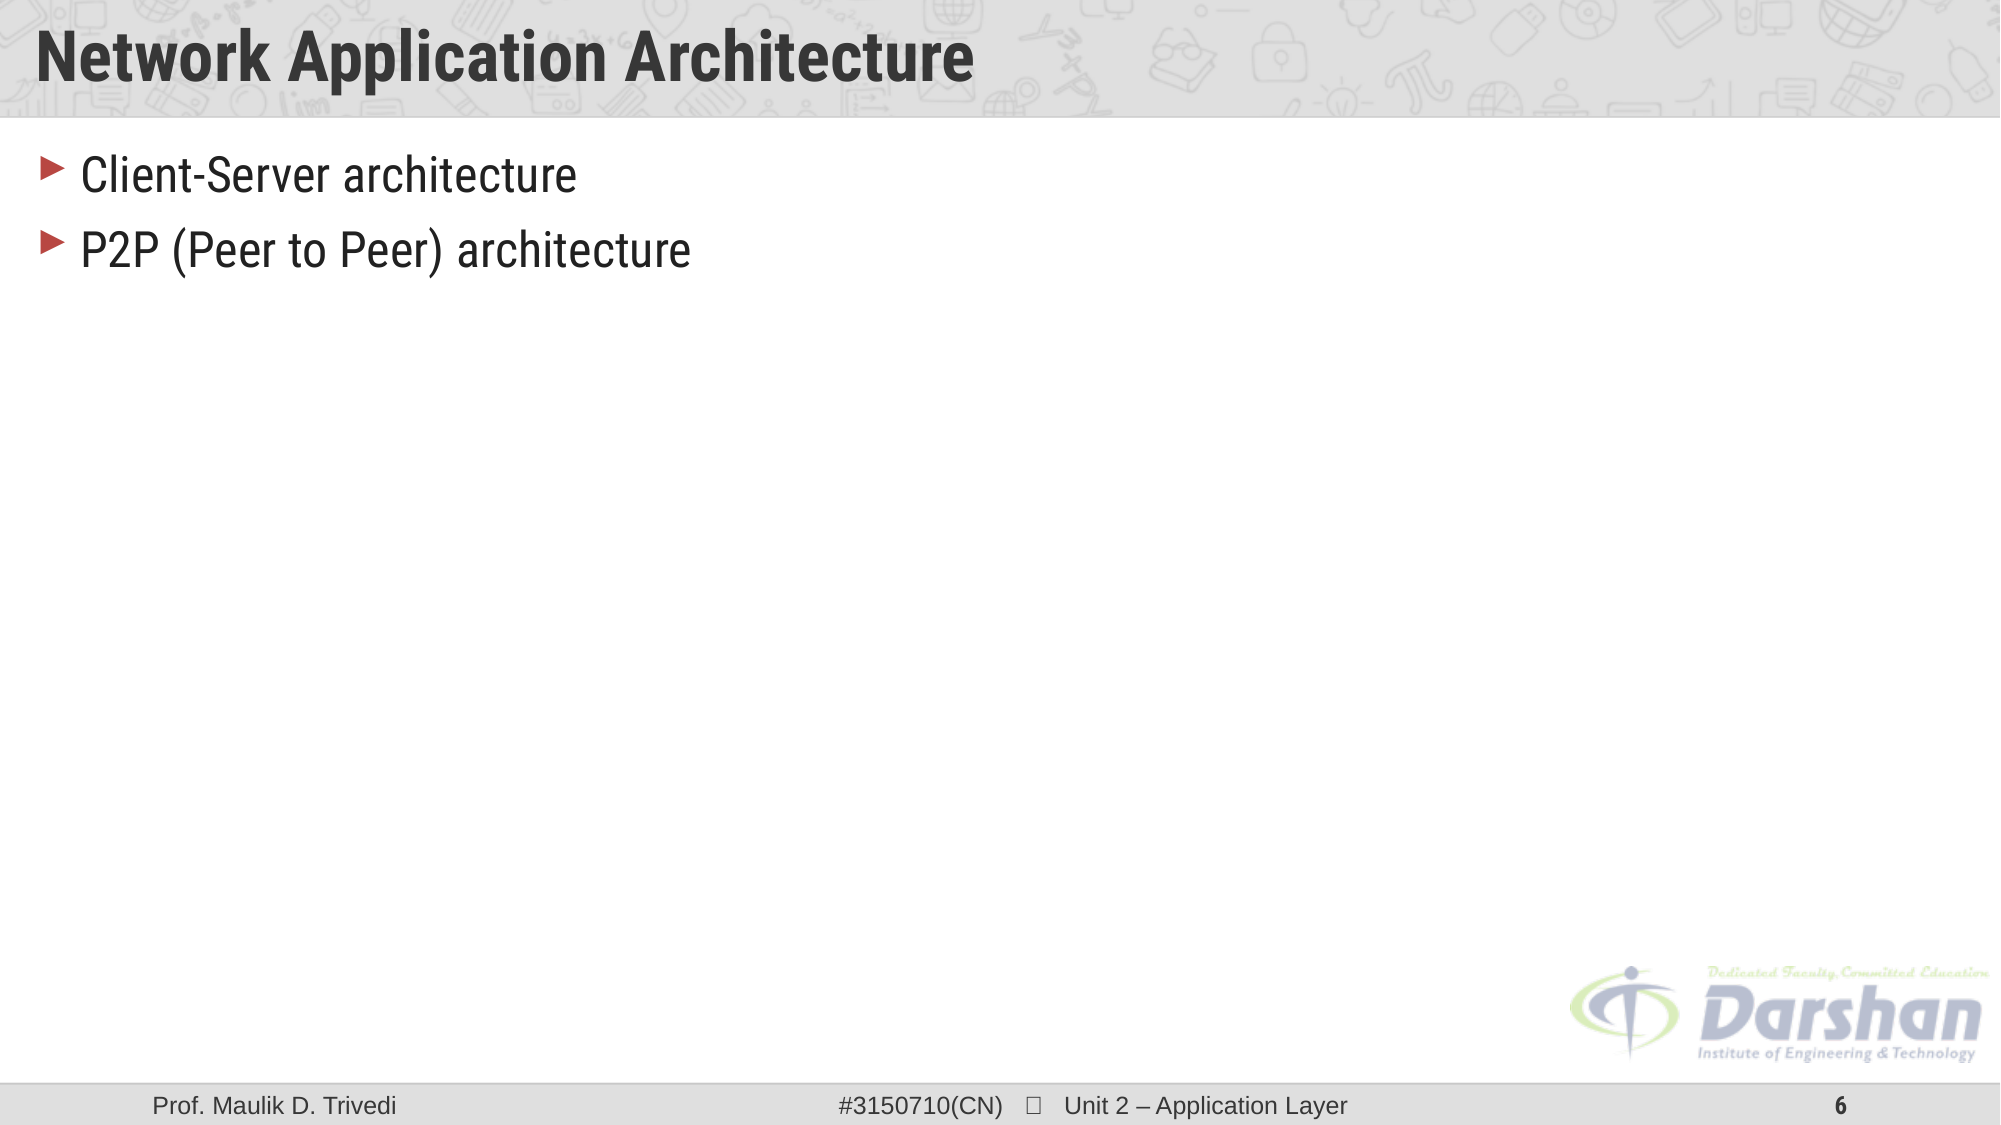

# Network Application Architecture
Client-Server architecture
P2P (Peer to Peer) architecture